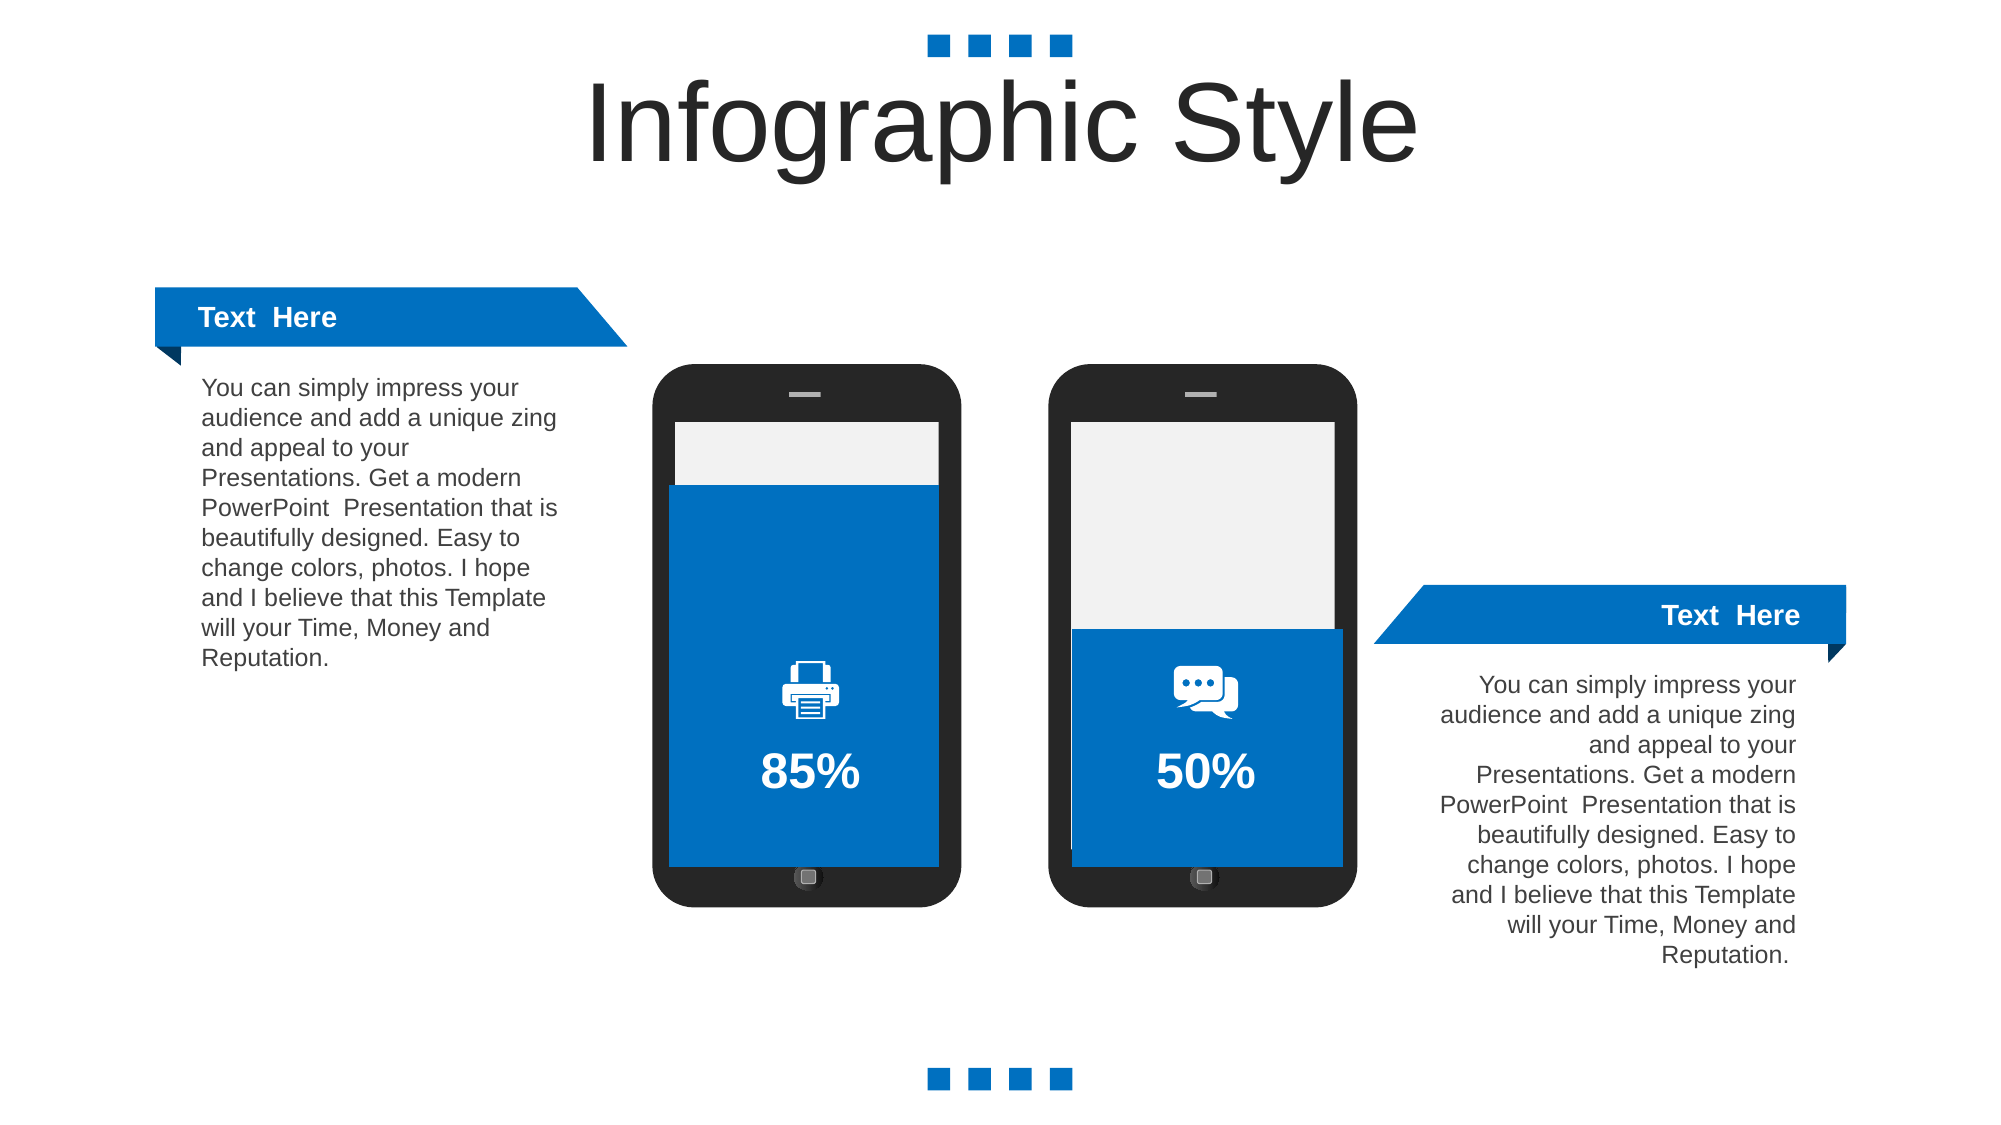

Infographic Style
Text  Here

You can simply impress your audience and add a unique zing and appeal to your Presentations. Get a modern PowerPoint  Presentation that is beautifully designed. Easy to change colors, photos. I hope and I believe that this Template will your Time, Money and Reputation.

### Chart

| Category | Series 1 |
|---|---|
| Category 1 | 80.0 |
| Category 2 | 50.0 |
Text  Here

You can simply impress your audience and add a unique zing and appeal to your Presentations. Get a modern PowerPoint  Presentation that is beautifully designed. Easy to change colors, photos. I hope and I believe that this Template will your Time, Money and Reputation.

85%
50%